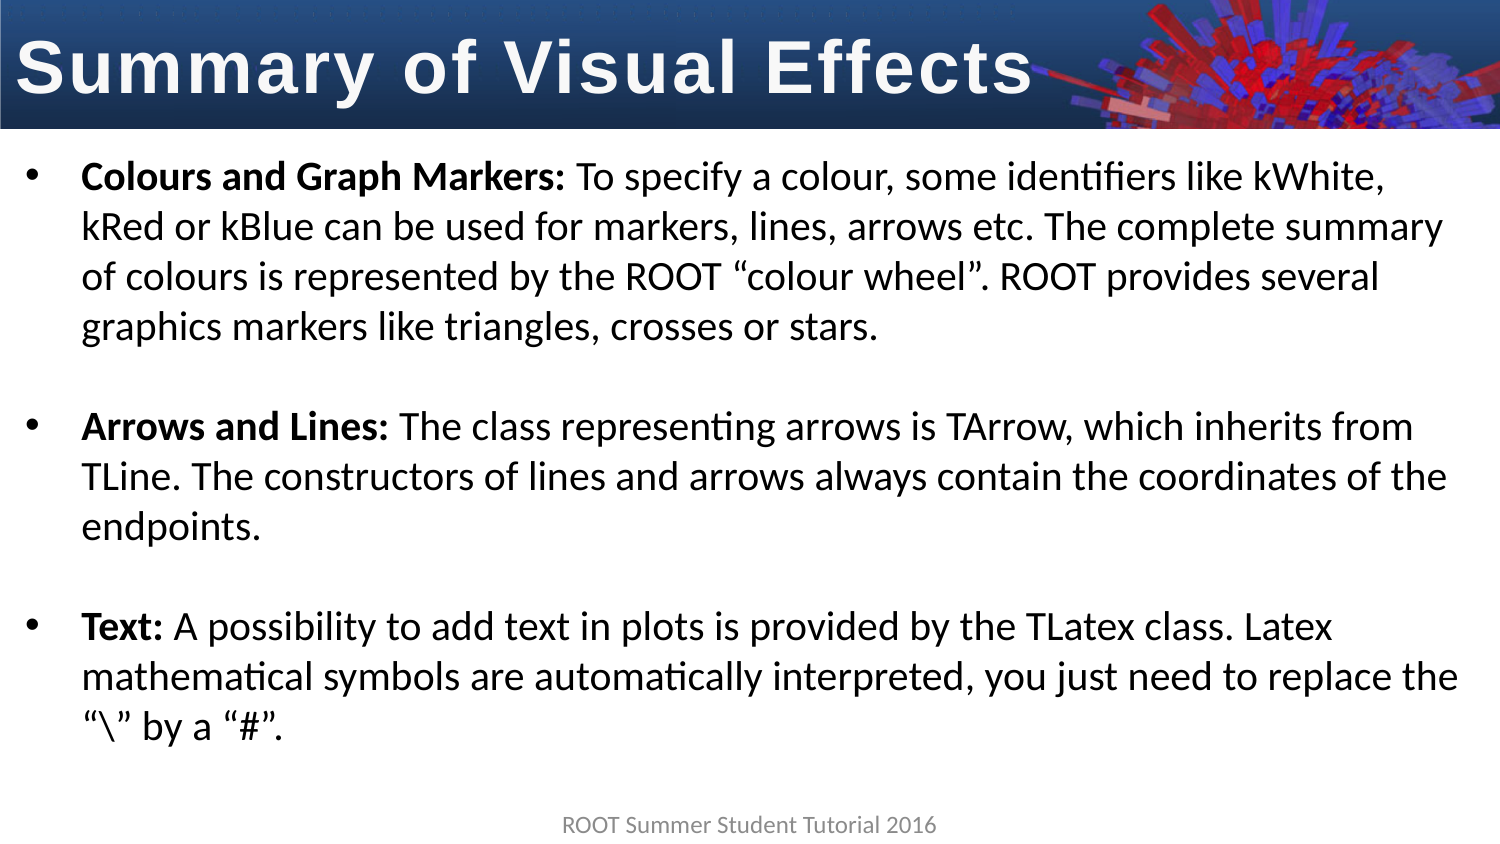

Summary of Visual Effects
Colours and Graph Markers: To specify a colour, some identifiers like kWhite, kRed or kBlue can be used for markers, lines, arrows etc. The complete summary of colours is represented by the ROOT “colour wheel”. ROOT provides several graphics markers like triangles, crosses or stars.

Arrows and Lines: The class representing arrows is TArrow, which inherits from TLine. The constructors of lines and arrows always contain the coordinates of the endpoints.

Text: A possibility to add text in plots is provided by the TLatex class. Latex mathematical symbols are automatically interpreted, you just need to replace the “\” by a “#”.
ROOT Summer Student Tutorial 2016